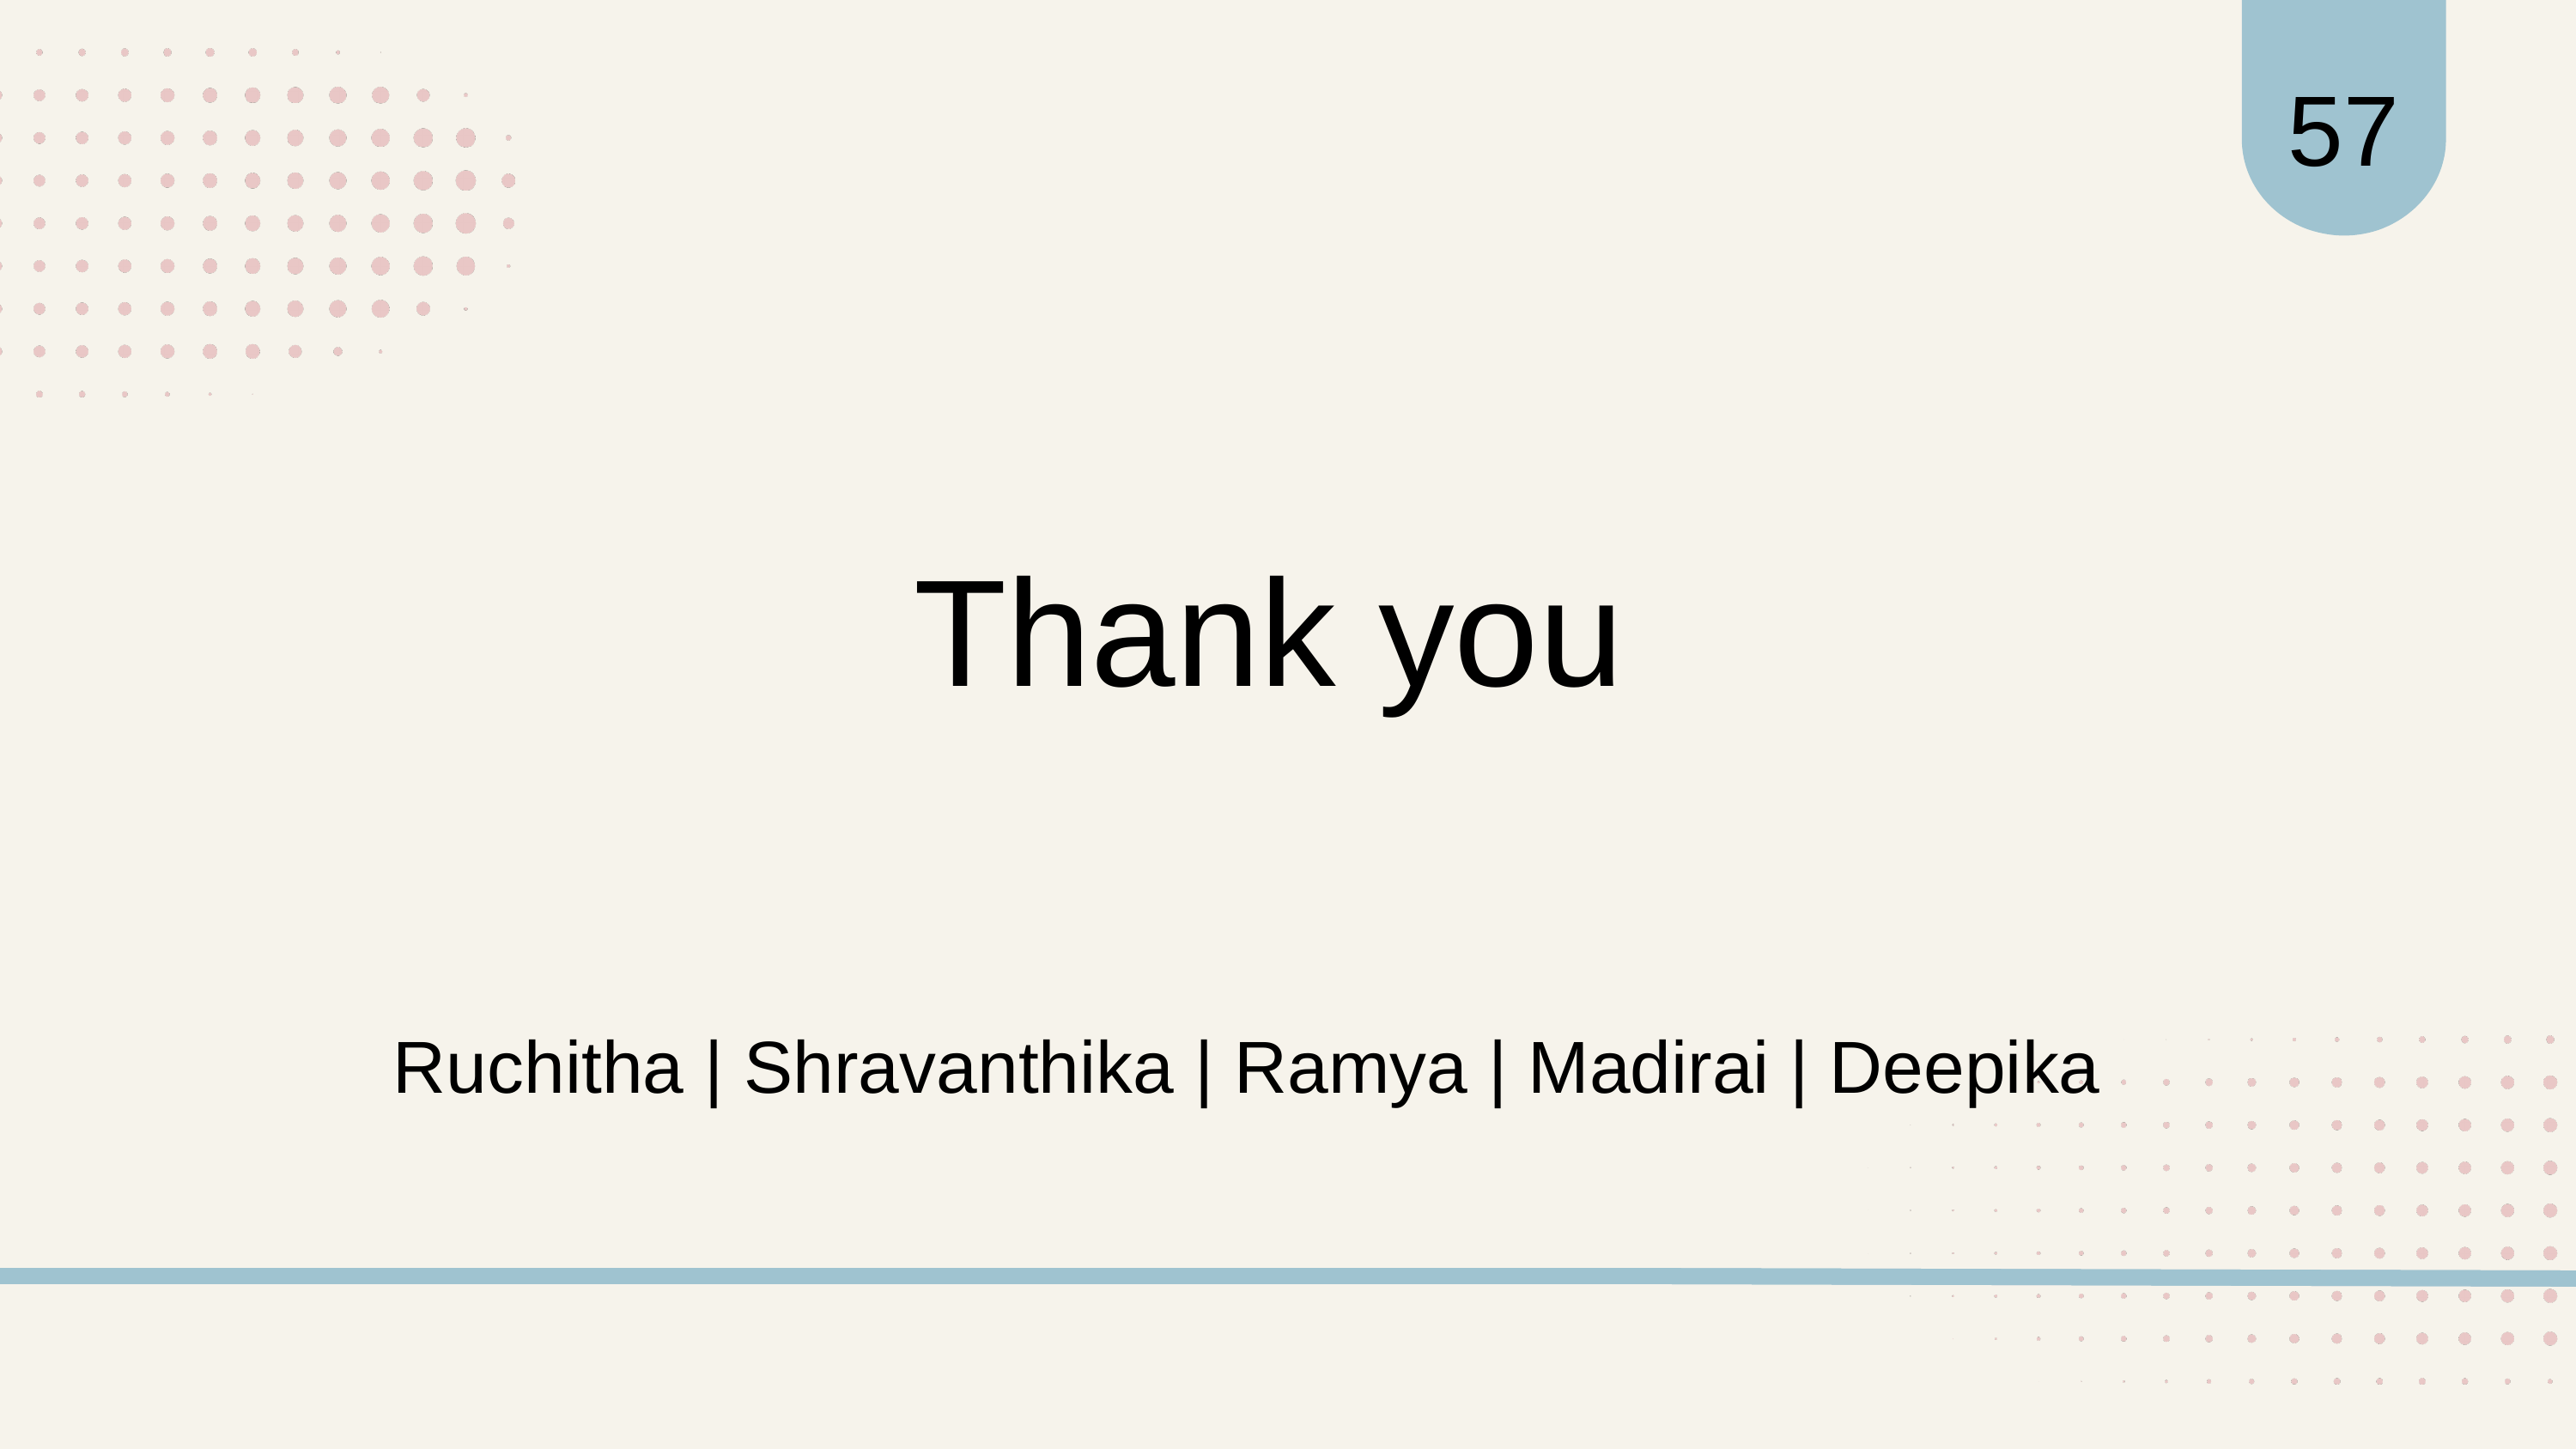

57

Thank you
Ruchitha | Shravanthika | Ramya | Madirai | Deepika